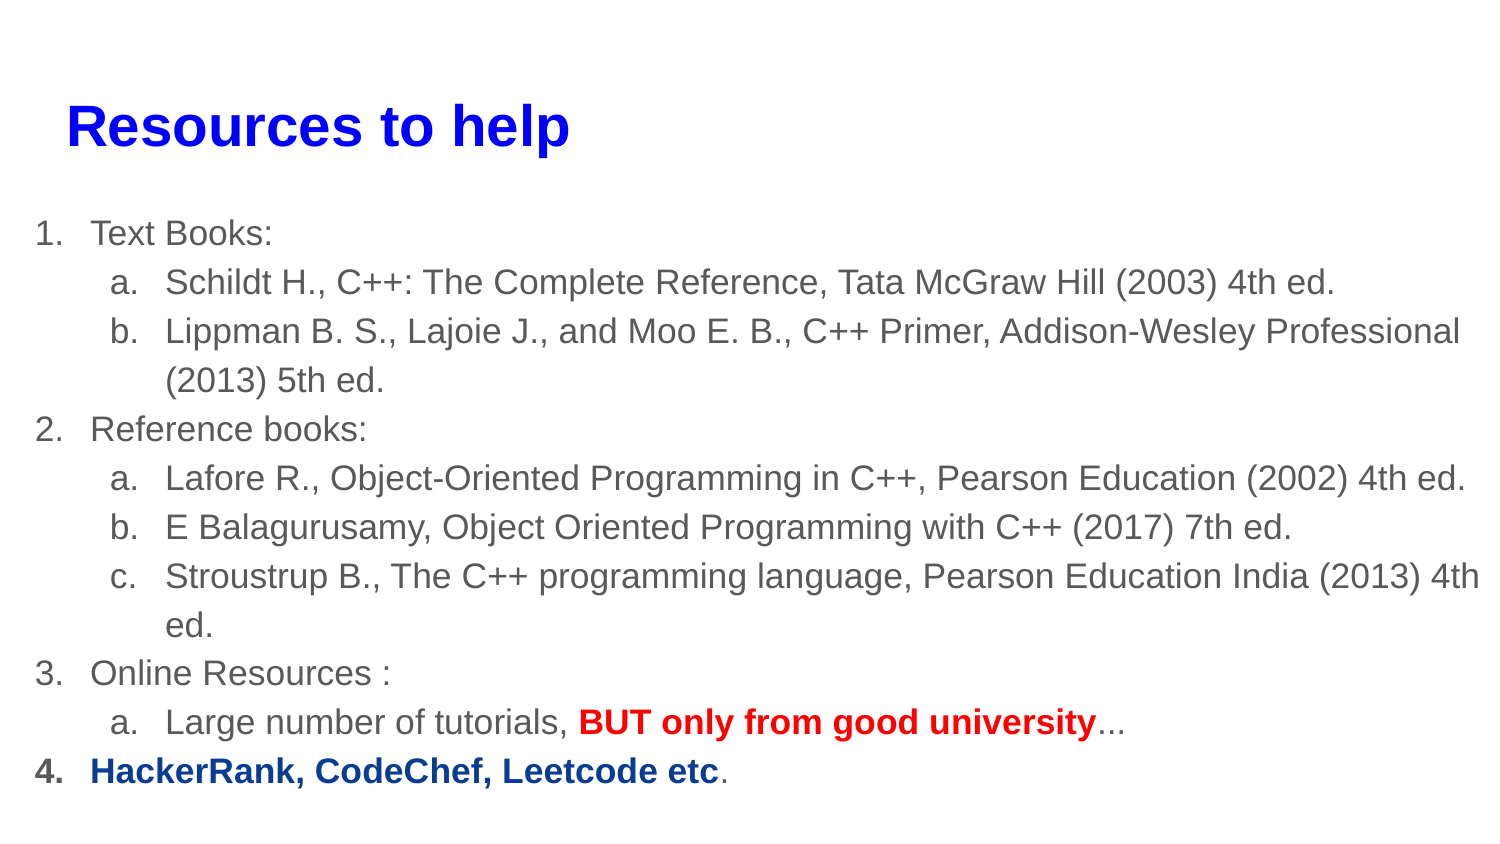

# Resources to help
Text Books:
Schildt H., C++: The Complete Reference, Tata McGraw Hill (2003) 4th ed.
Lippman B. S., Lajoie J., and Moo E. B., C++ Primer, Addison-Wesley Professional (2013) 5th ed.
Reference books:
Lafore R., Object-Oriented Programming in C++, Pearson Education (2002) 4th ed.
E Balagurusamy, Object Oriented Programming with C++ (2017) 7th ed.
Stroustrup B., The C++ programming language, Pearson Education India (2013) 4th ed.
Online Resources :
Large number of tutorials, BUT only from good university...
HackerRank, CodeChef, Leetcode etc.